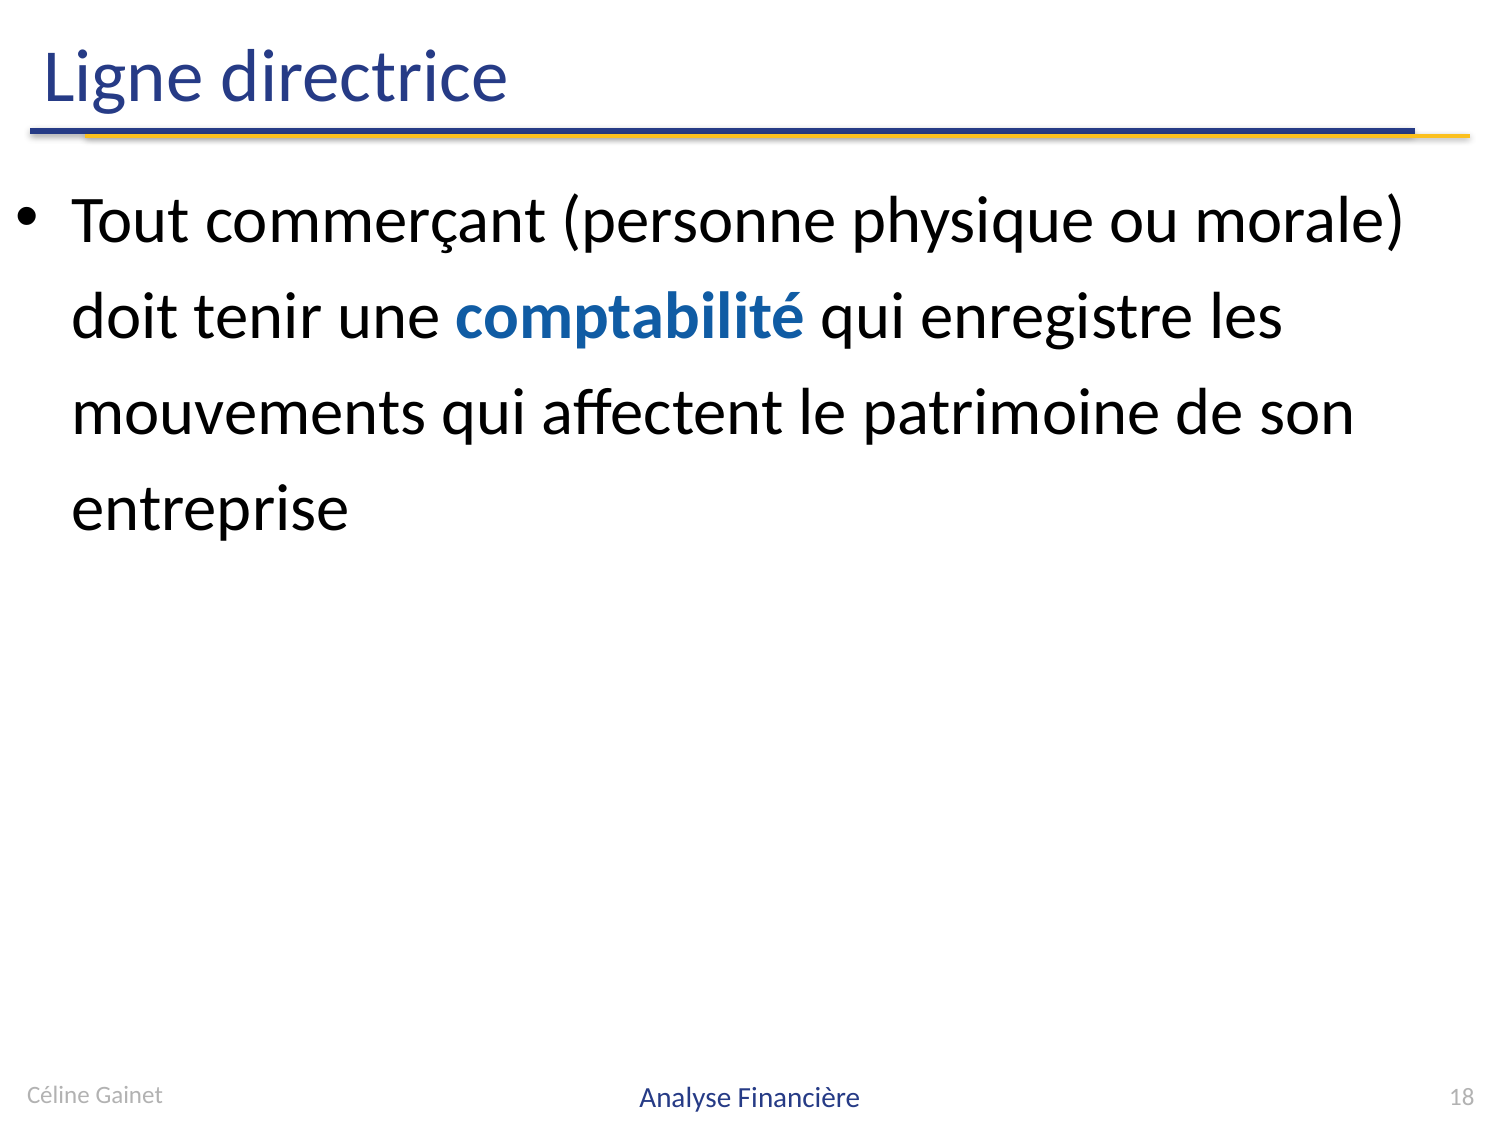

# Ligne directrice
Tout commerçant (personne physique ou morale) doit tenir une comptabilité qui enregistre les mouvements qui affectent le patrimoine de son entreprise
Céline Gainet
Analyse Financière
18